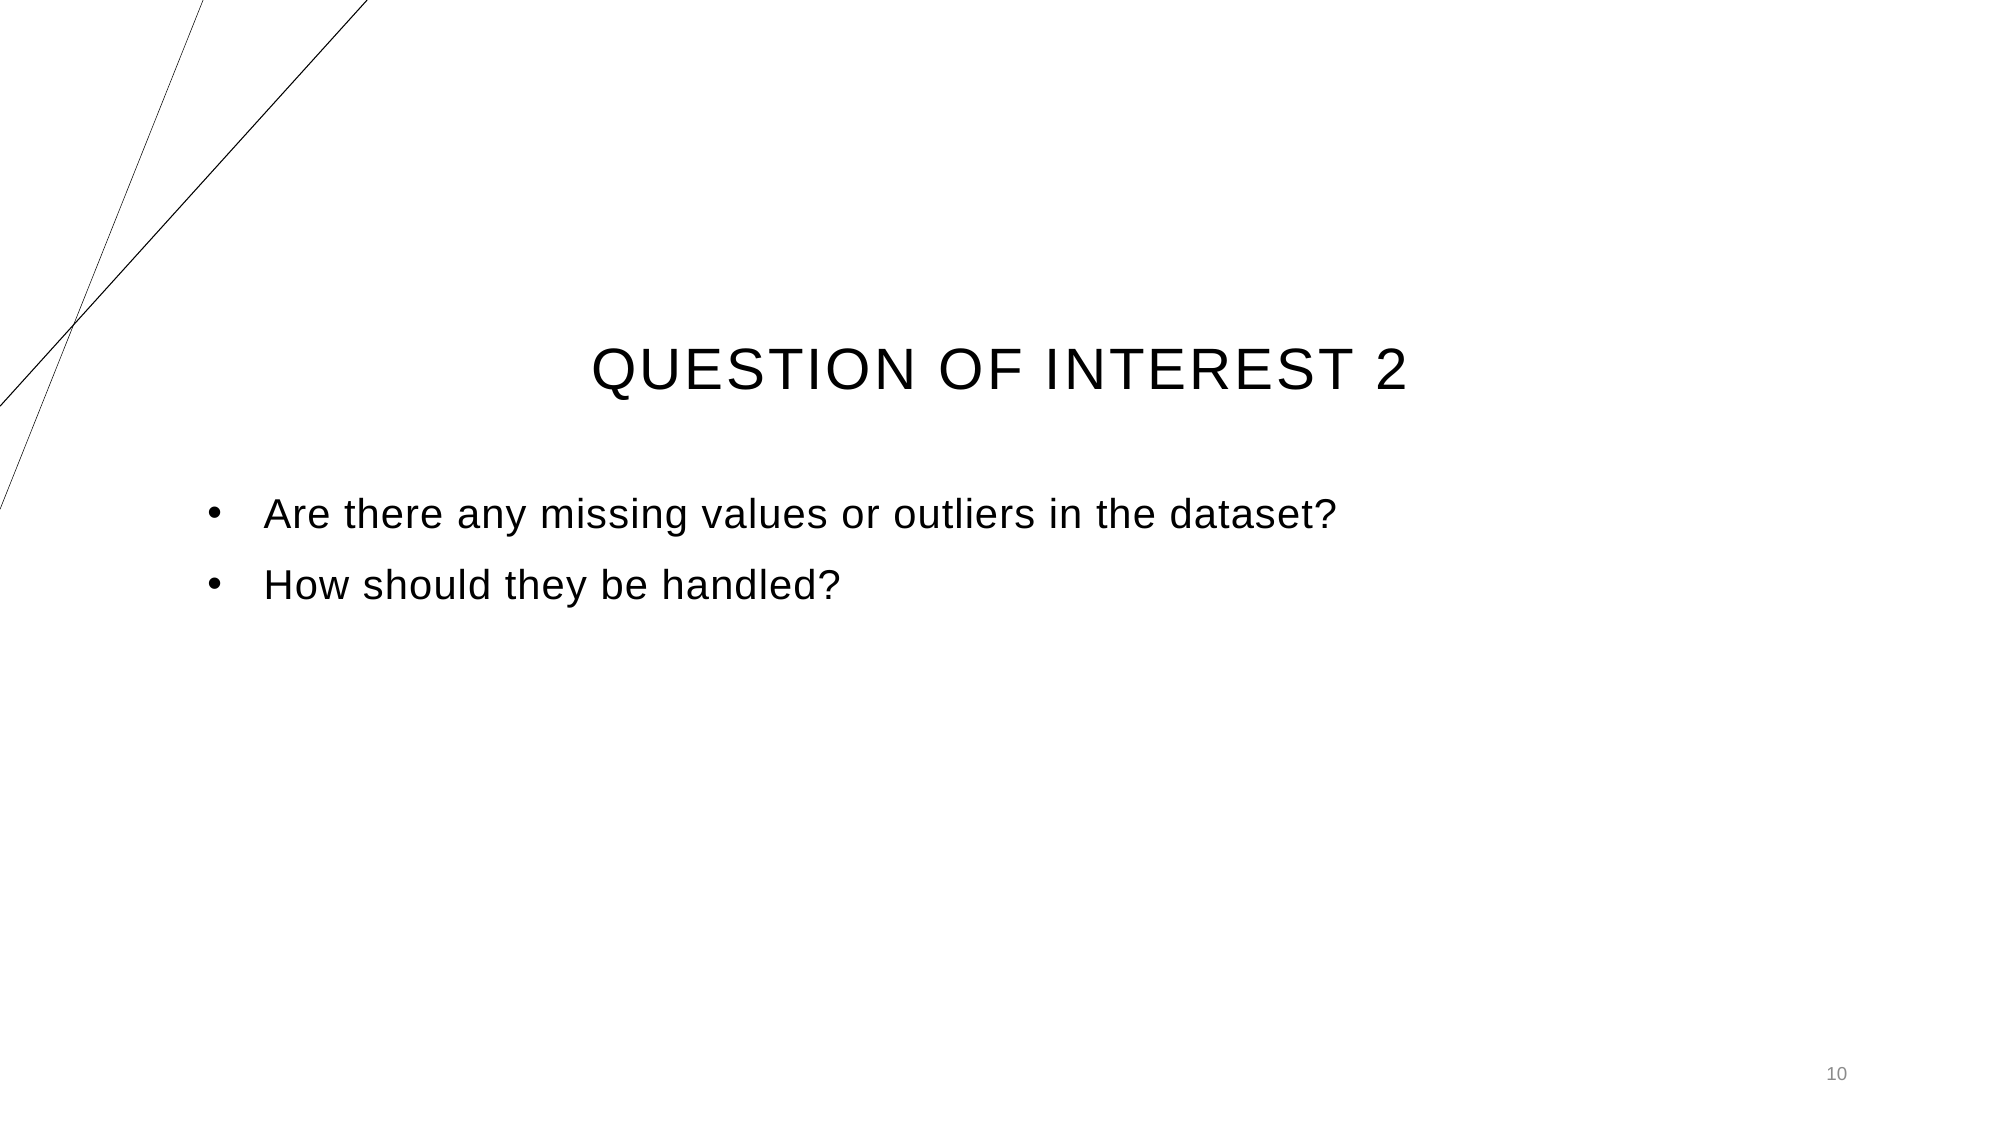

# Question of interest 2
Are there any missing values or outliers in the dataset?
How should they be handled?
10